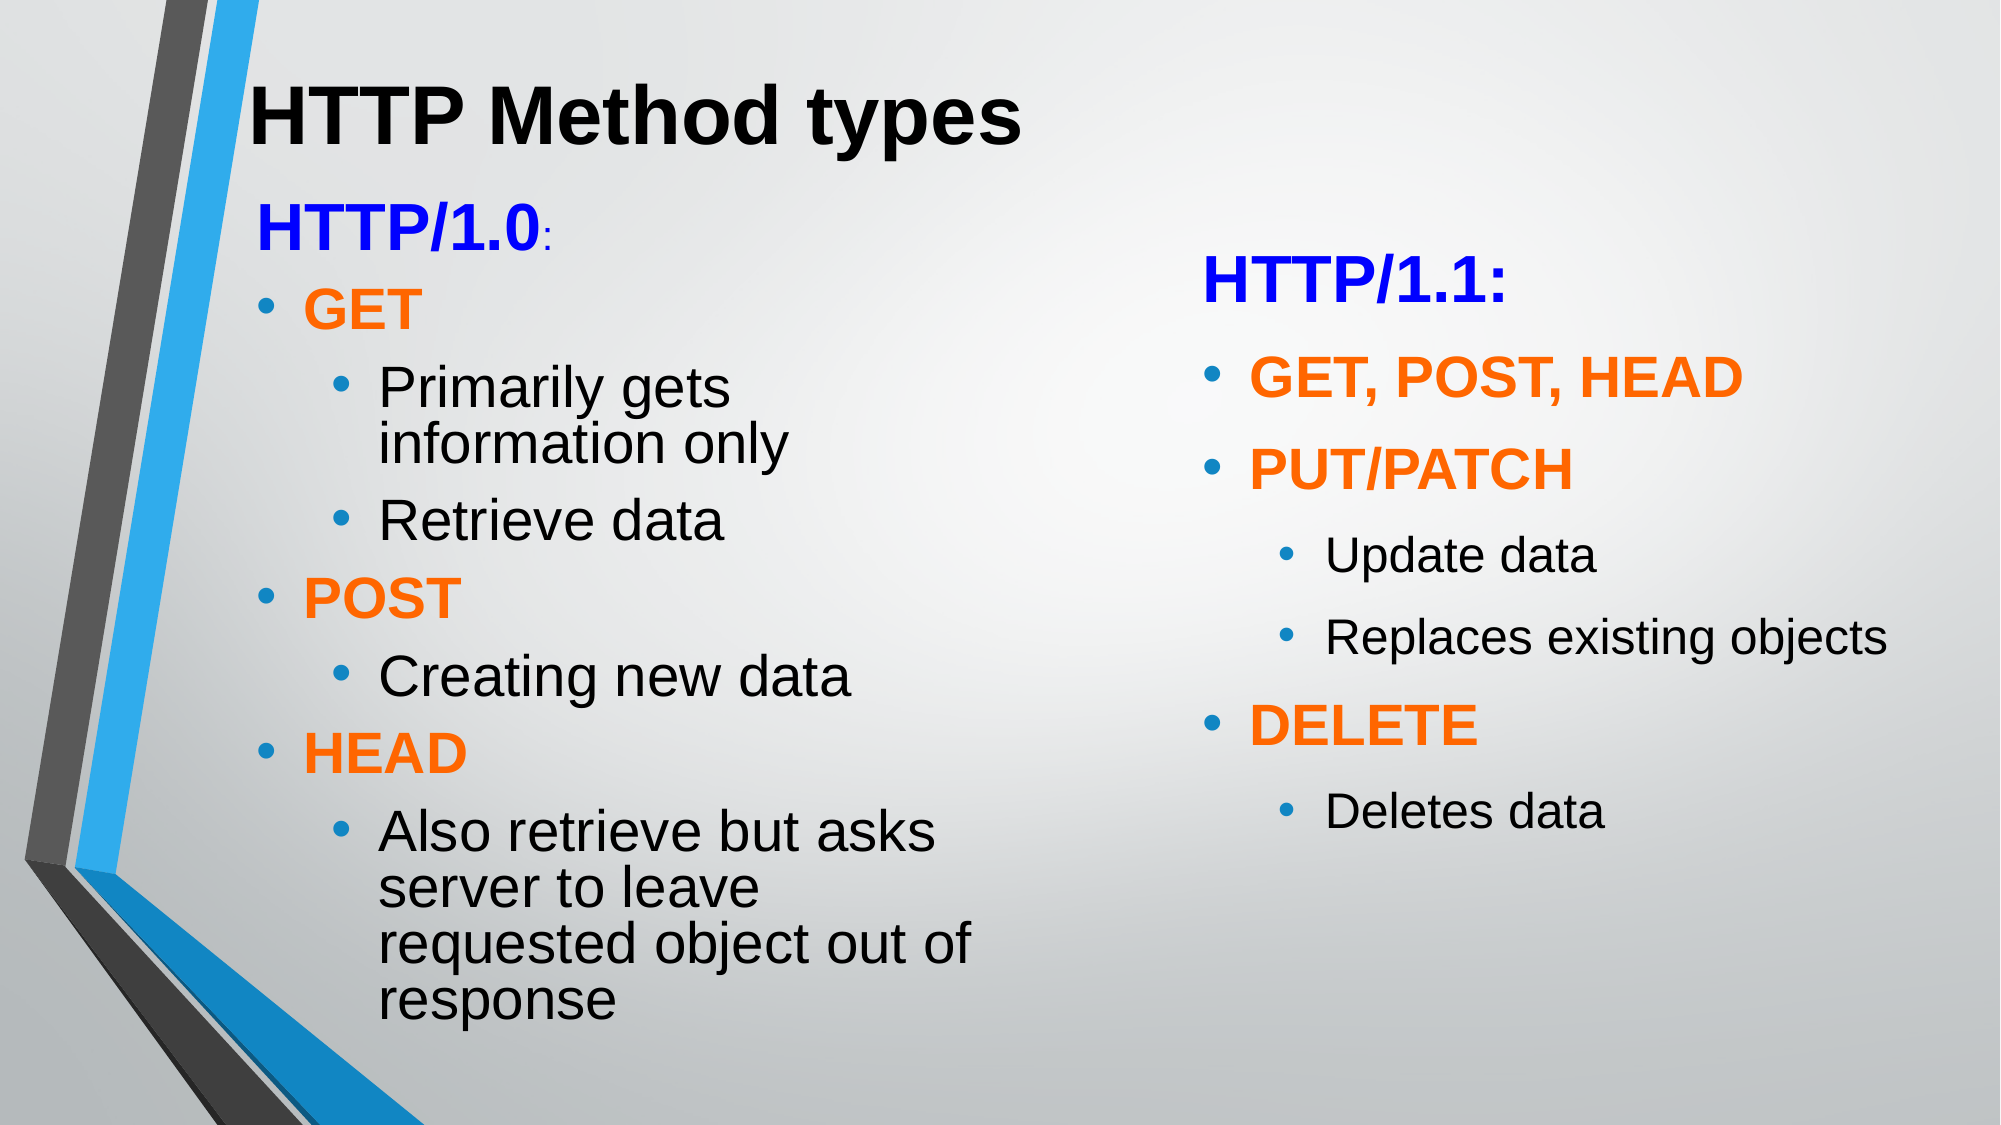

# HTTP Method types
HTTP/1.1:
GET, POST, HEAD
PUT/PATCH
Update data
Replaces existing objects
DELETE
Deletes data
HTTP/1.0:
GET
Primarily gets information only
Retrieve data
POST
Creating new data
HEAD
Also retrieve but asks server to leave requested object out of response